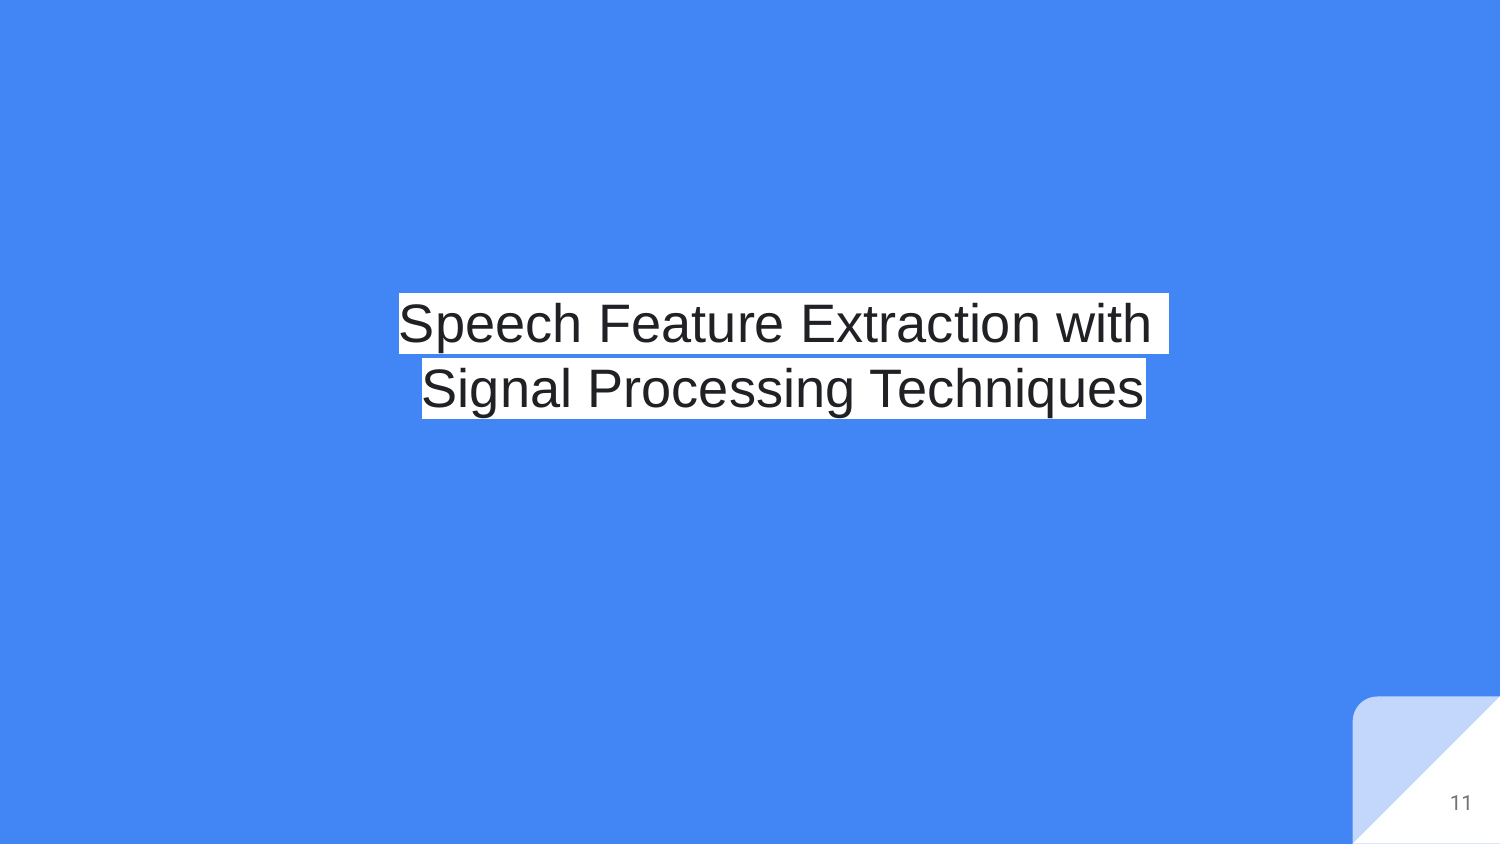

Speech Feature Extraction with
Signal Processing Techniques
11